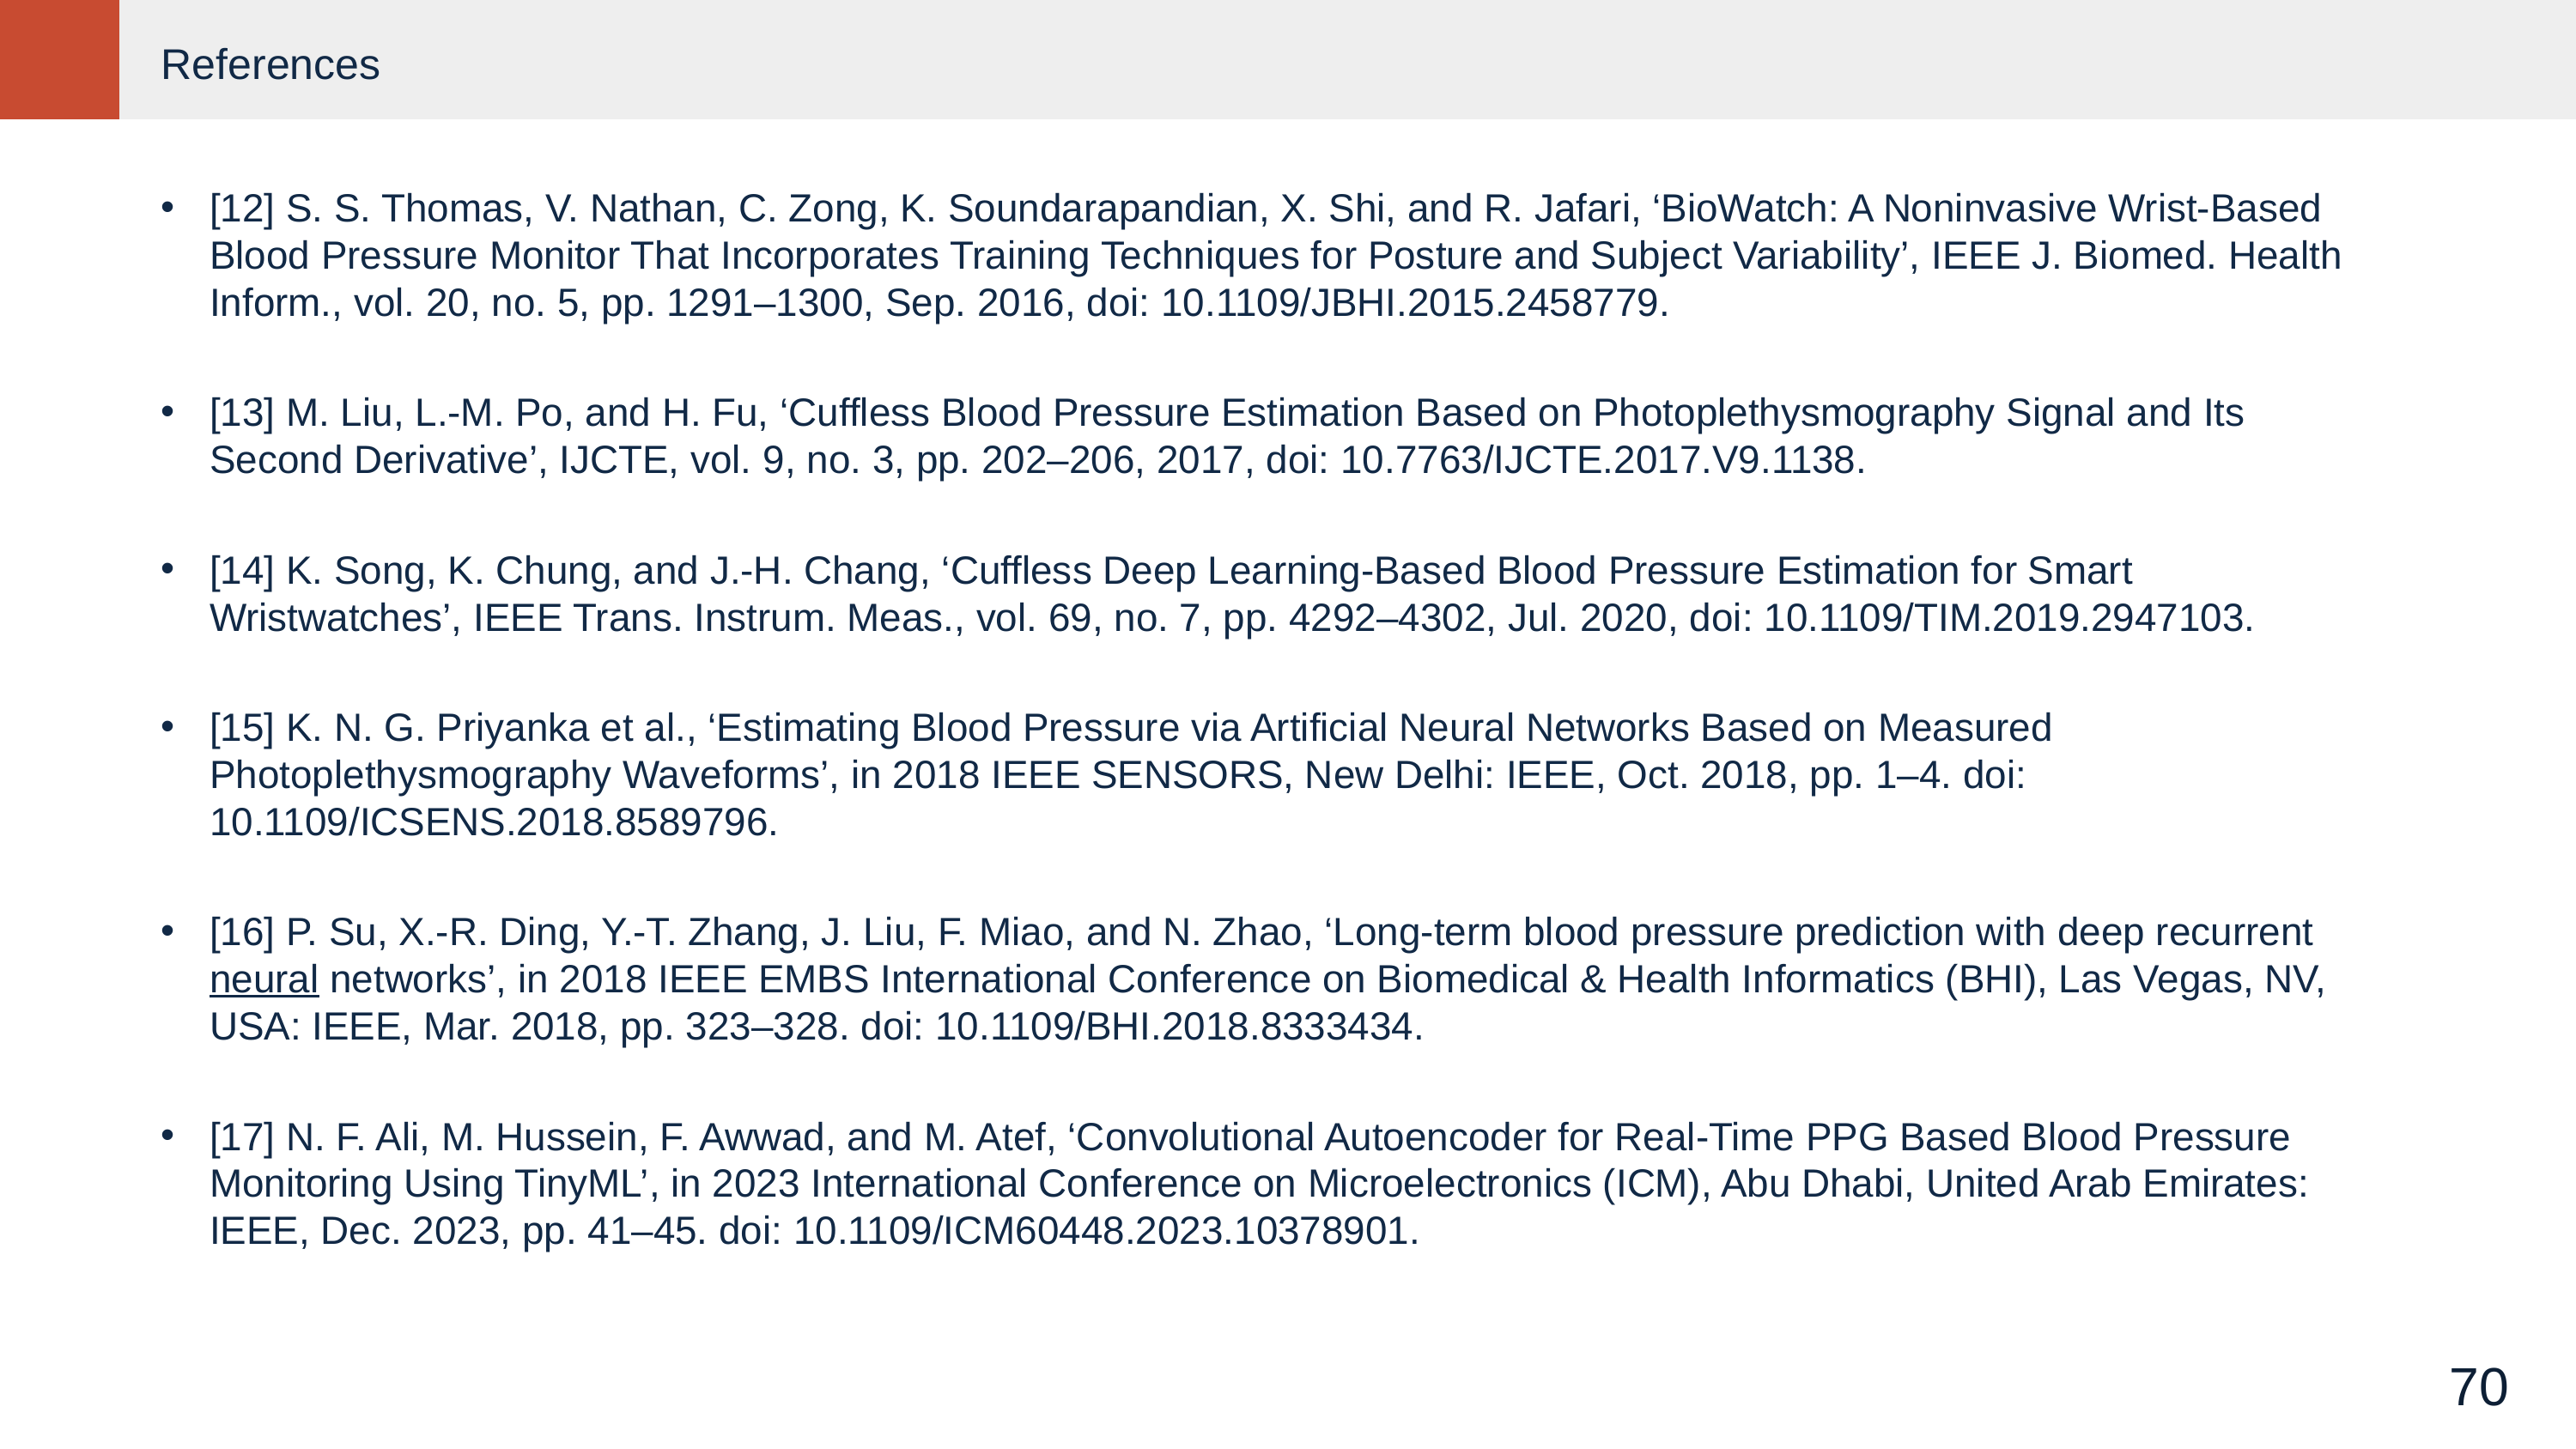

References
[12] S. S. Thomas, V. Nathan, C. Zong, K. Soundarapandian, X. Shi, and R. Jafari, ‘BioWatch: A Noninvasive Wrist-Based Blood Pressure Monitor That Incorporates Training Techniques for Posture and Subject Variability’, IEEE J. Biomed. Health Inform., vol. 20, no. 5, pp. 1291–1300, Sep. 2016, doi: 10.1109/JBHI.2015.2458779.

[13] M. Liu, L.-M. Po, and H. Fu, ‘Cuffless Blood Pressure Estimation Based on Photoplethysmography Signal and Its Second Derivative’, IJCTE, vol. 9, no. 3, pp. 202–206, 2017, doi: 10.7763/IJCTE.2017.V9.1138.

[14] K. Song, K. Chung, and J.-H. Chang, ‘Cuffless Deep Learning-Based Blood Pressure Estimation for Smart Wristwatches’, IEEE Trans. Instrum. Meas., vol. 69, no. 7, pp. 4292–4302, Jul. 2020, doi: 10.1109/TIM.2019.2947103.

[15] K. N. G. Priyanka et al., ‘Estimating Blood Pressure via Artificial Neural Networks Based on Measured Photoplethysmography Waveforms’, in 2018 IEEE SENSORS, New Delhi: IEEE, Oct. 2018, pp. 1–4. doi: 10.1109/ICSENS.2018.8589796.

[16] P. Su, X.-R. Ding, Y.-T. Zhang, J. Liu, F. Miao, and N. Zhao, ‘Long-term blood pressure prediction with deep recurrent neural networks’, in 2018 IEEE EMBS International Conference on Biomedical & Health Informatics (BHI), Las Vegas, NV, USA: IEEE, Mar. 2018, pp. 323–328. doi: 10.1109/BHI.2018.8333434.

[17] N. F. Ali, M. Hussein, F. Awwad, and M. Atef, ‘Convolutional Autoencoder for Real-Time PPG Based Blood Pressure Monitoring Using TinyML’, in 2023 International Conference on Microelectronics (ICM), Abu Dhabi, United Arab Emirates: IEEE, Dec. 2023, pp. 41–45. doi: 10.1109/ICM60448.2023.10378901.

70